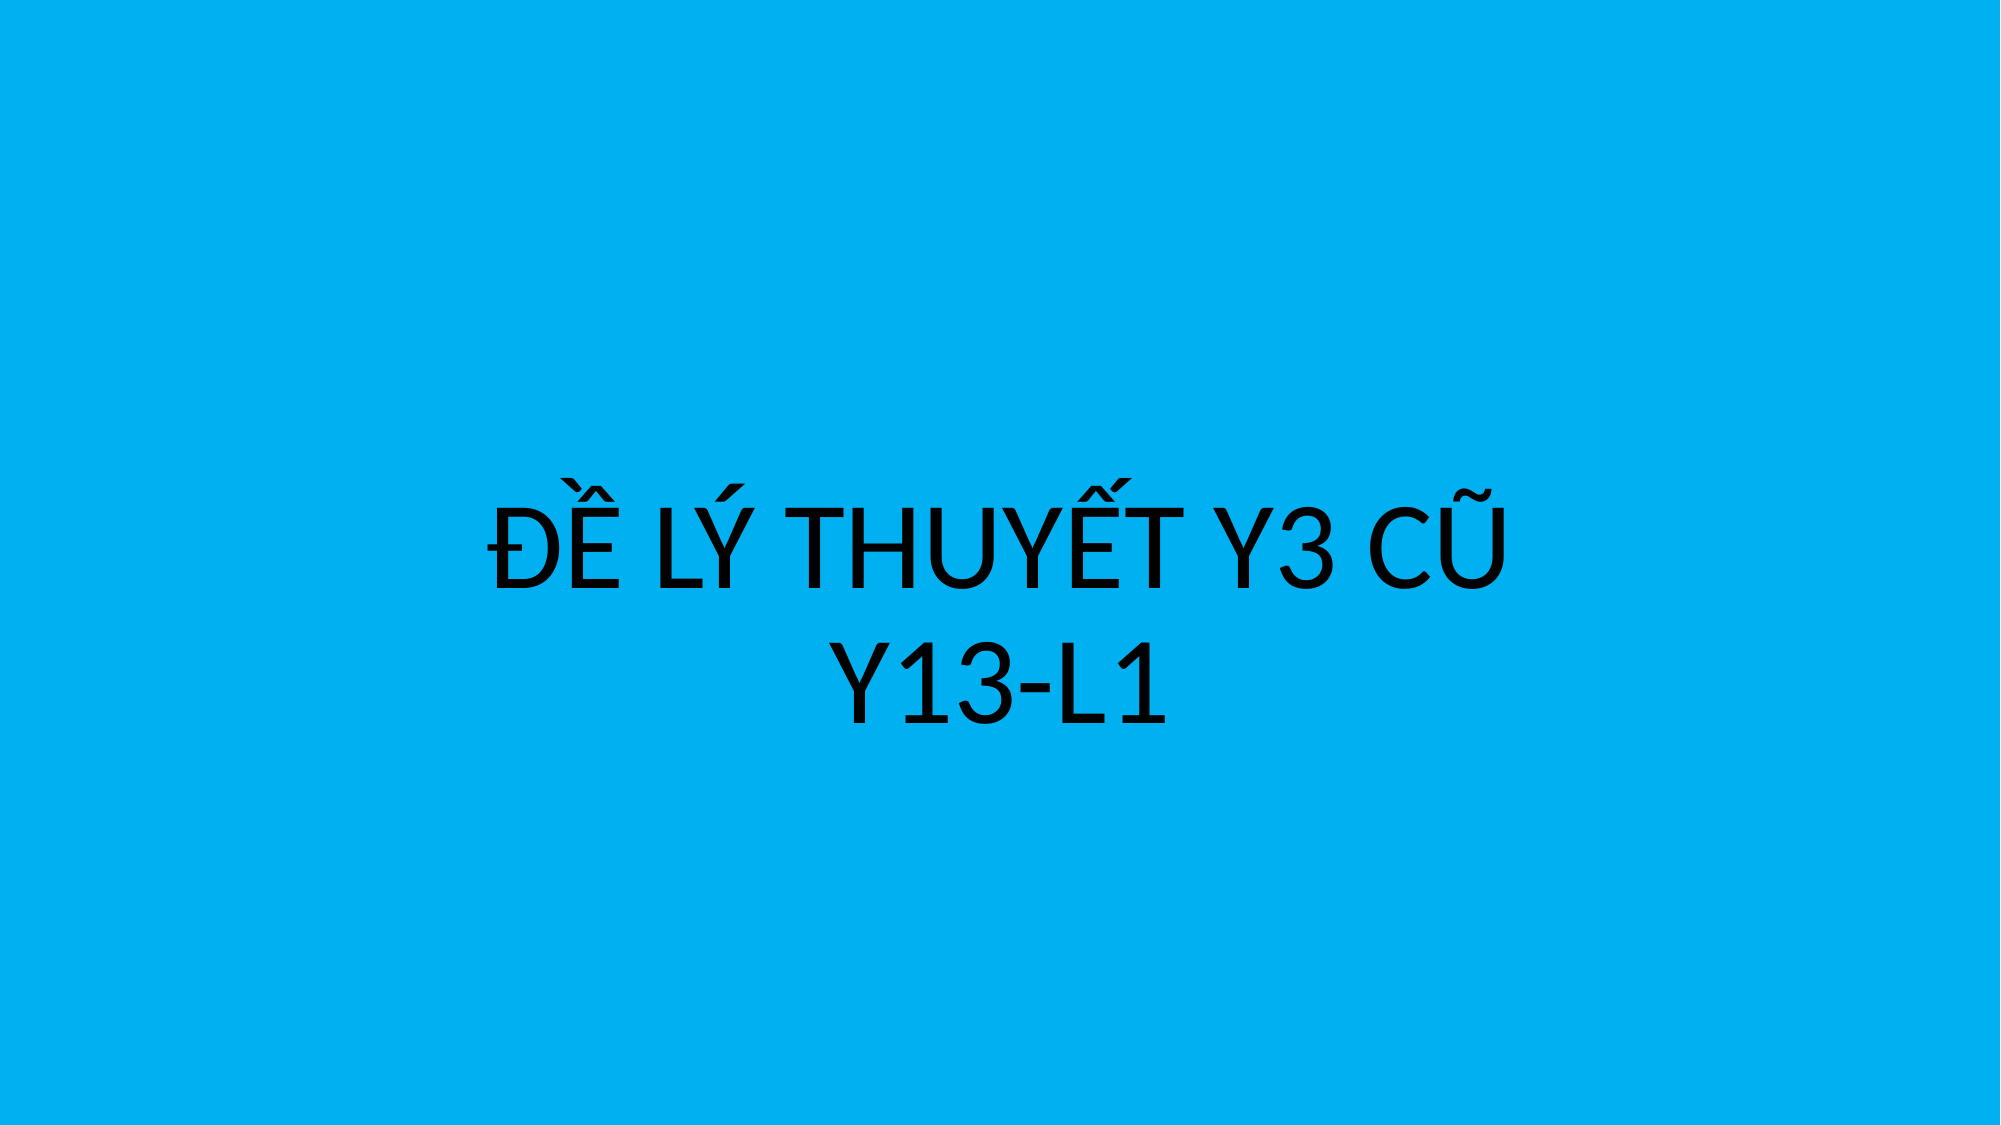

# ĐỀ LÝ THUYẾT Y3 CŨ Y13-L1